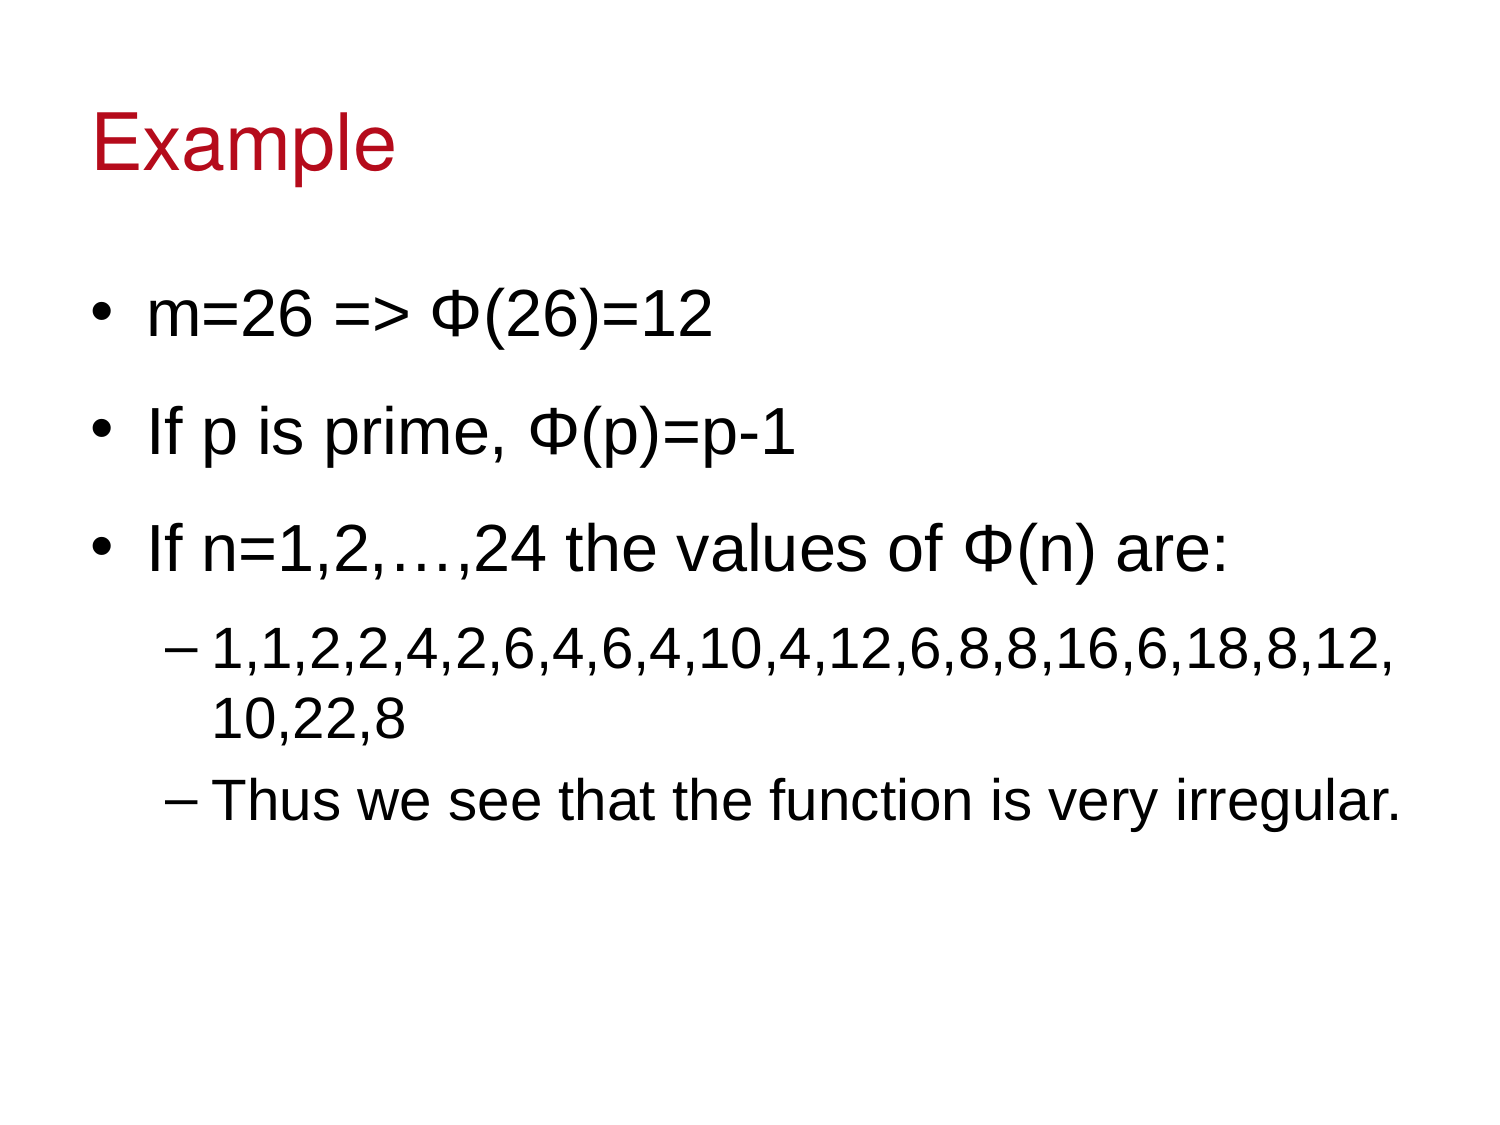

# Example
m=26 => Φ(26)=12
If p is prime, Φ(p)=p-1
If n=1,2,…,24 the values of Φ(n) are:
1,1,2,2,4,2,6,4,6,4,10,4,12,6,8,8,16,6,18,8,12,10,22,8
Thus we see that the function is very irregular.